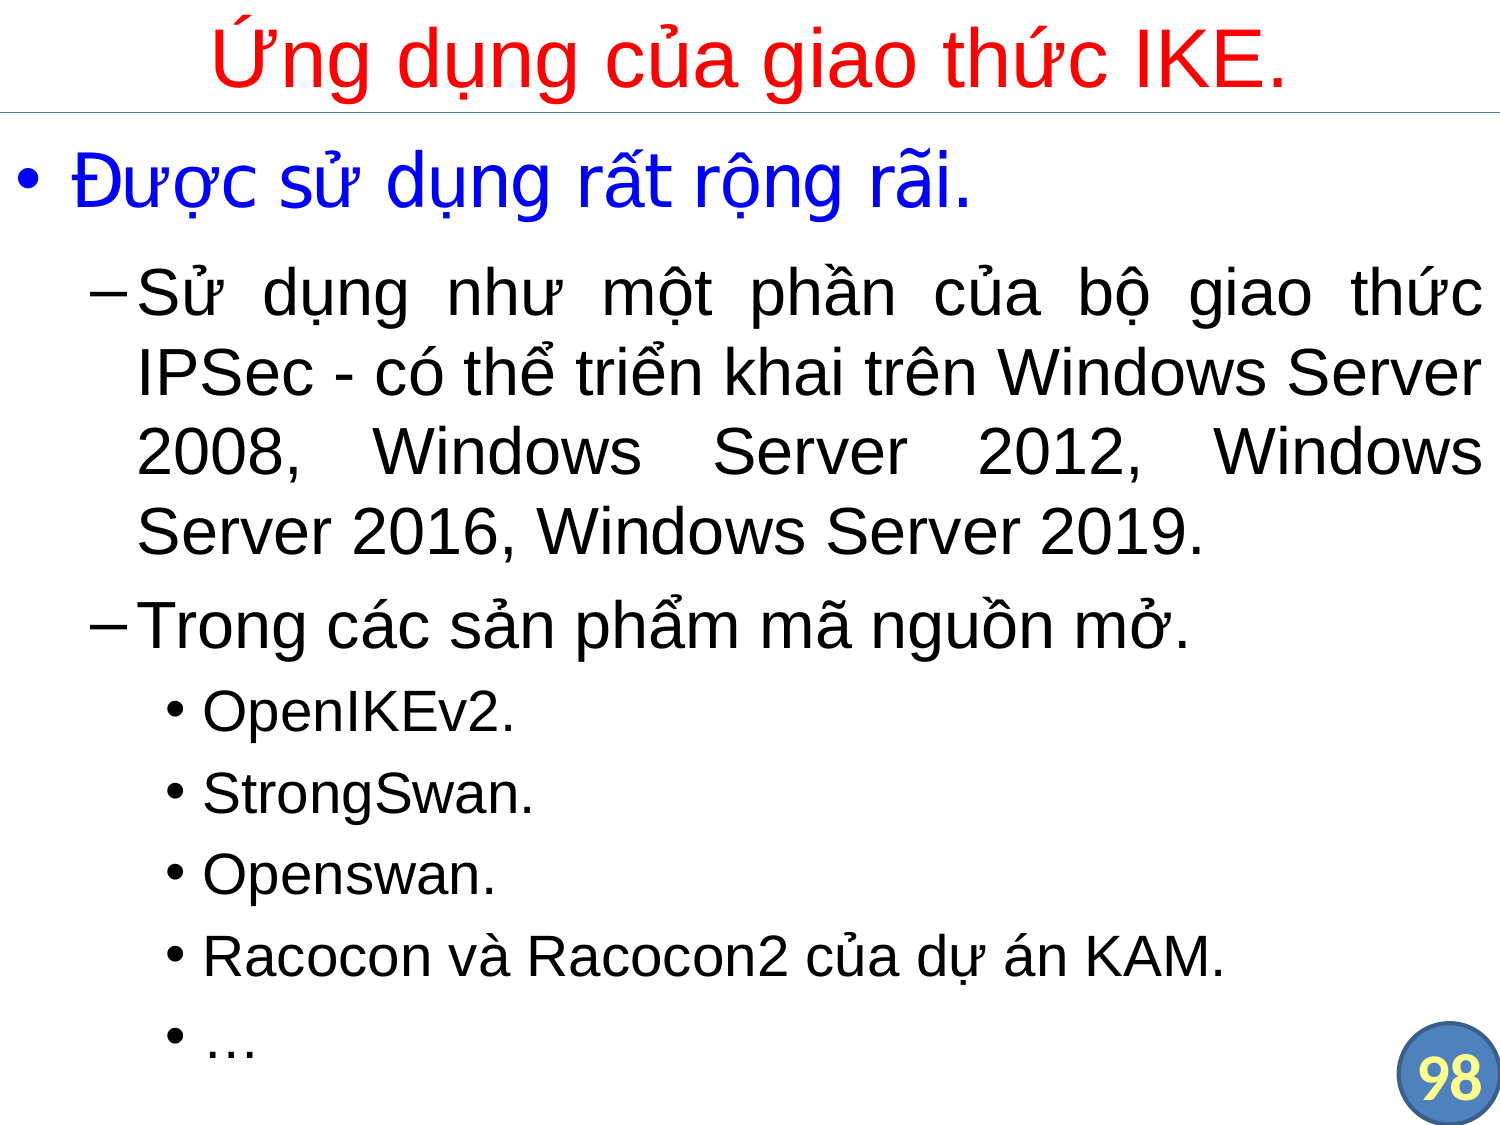

# Ứng dụng của giao thức IKE.
Được sử dụng rất rộng rãi.
Sử dụng như một phần của bộ giao thức IPSec - có thể triển khai trên Windows Server 2008, Windows Server 2012, Windows Server 2016, Windows Server 2019.
Trong các sản phẩm mã nguồn mở.
OpenIKEv2.
StrongSwan.
Openswan.
Racocon và Racocon2 của dự án KAM.
…

98